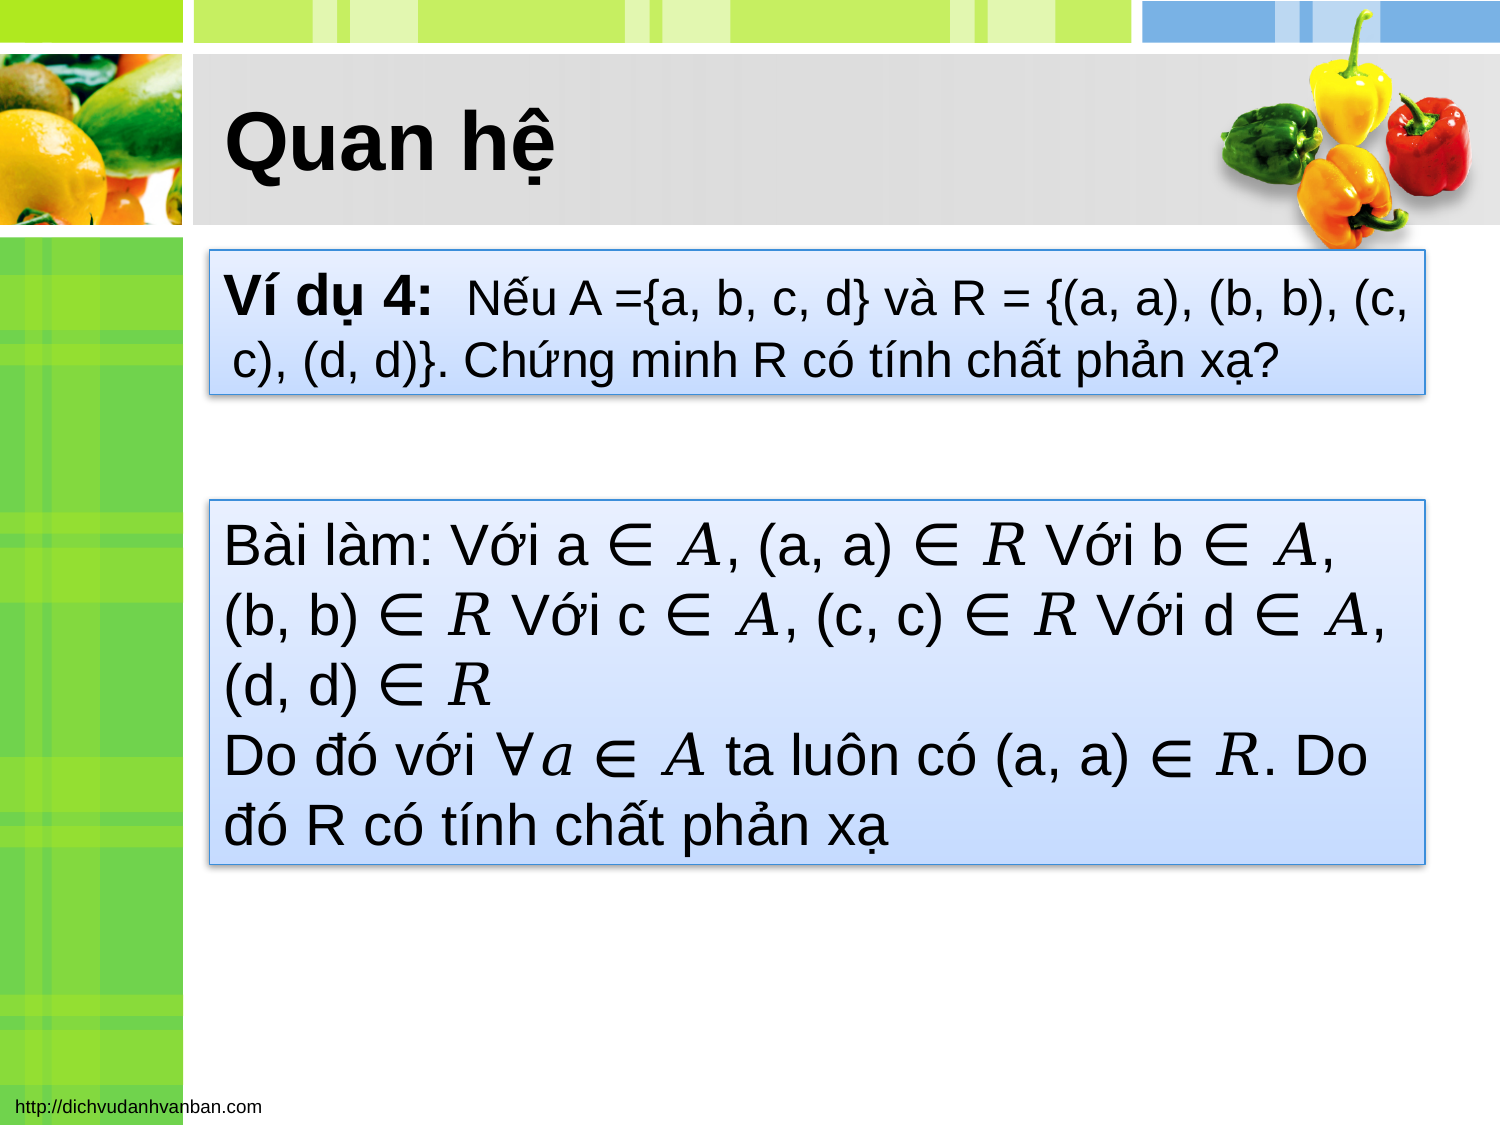

# Quan hệ
Ví dụ 4:  Nếu A ={a, b, c, d} và R = {(a, a), (b, b), (c, c), (d, d)}. Chứng minh R có tính chất phản xạ?
Bài làm: Với a ∈ 𝐴, (a, a) ∈ 𝑅 Với b ∈ 𝐴, (b, b) ∈ 𝑅 Với c ∈ 𝐴, (c, c) ∈ 𝑅 Với d ∈ 𝐴, (d, d) ∈ 𝑅
Do đó với ∀𝑎 ∈ 𝐴 ta luôn có (a, a) ∈ 𝑅. Do đó R có tính chất phản xạ